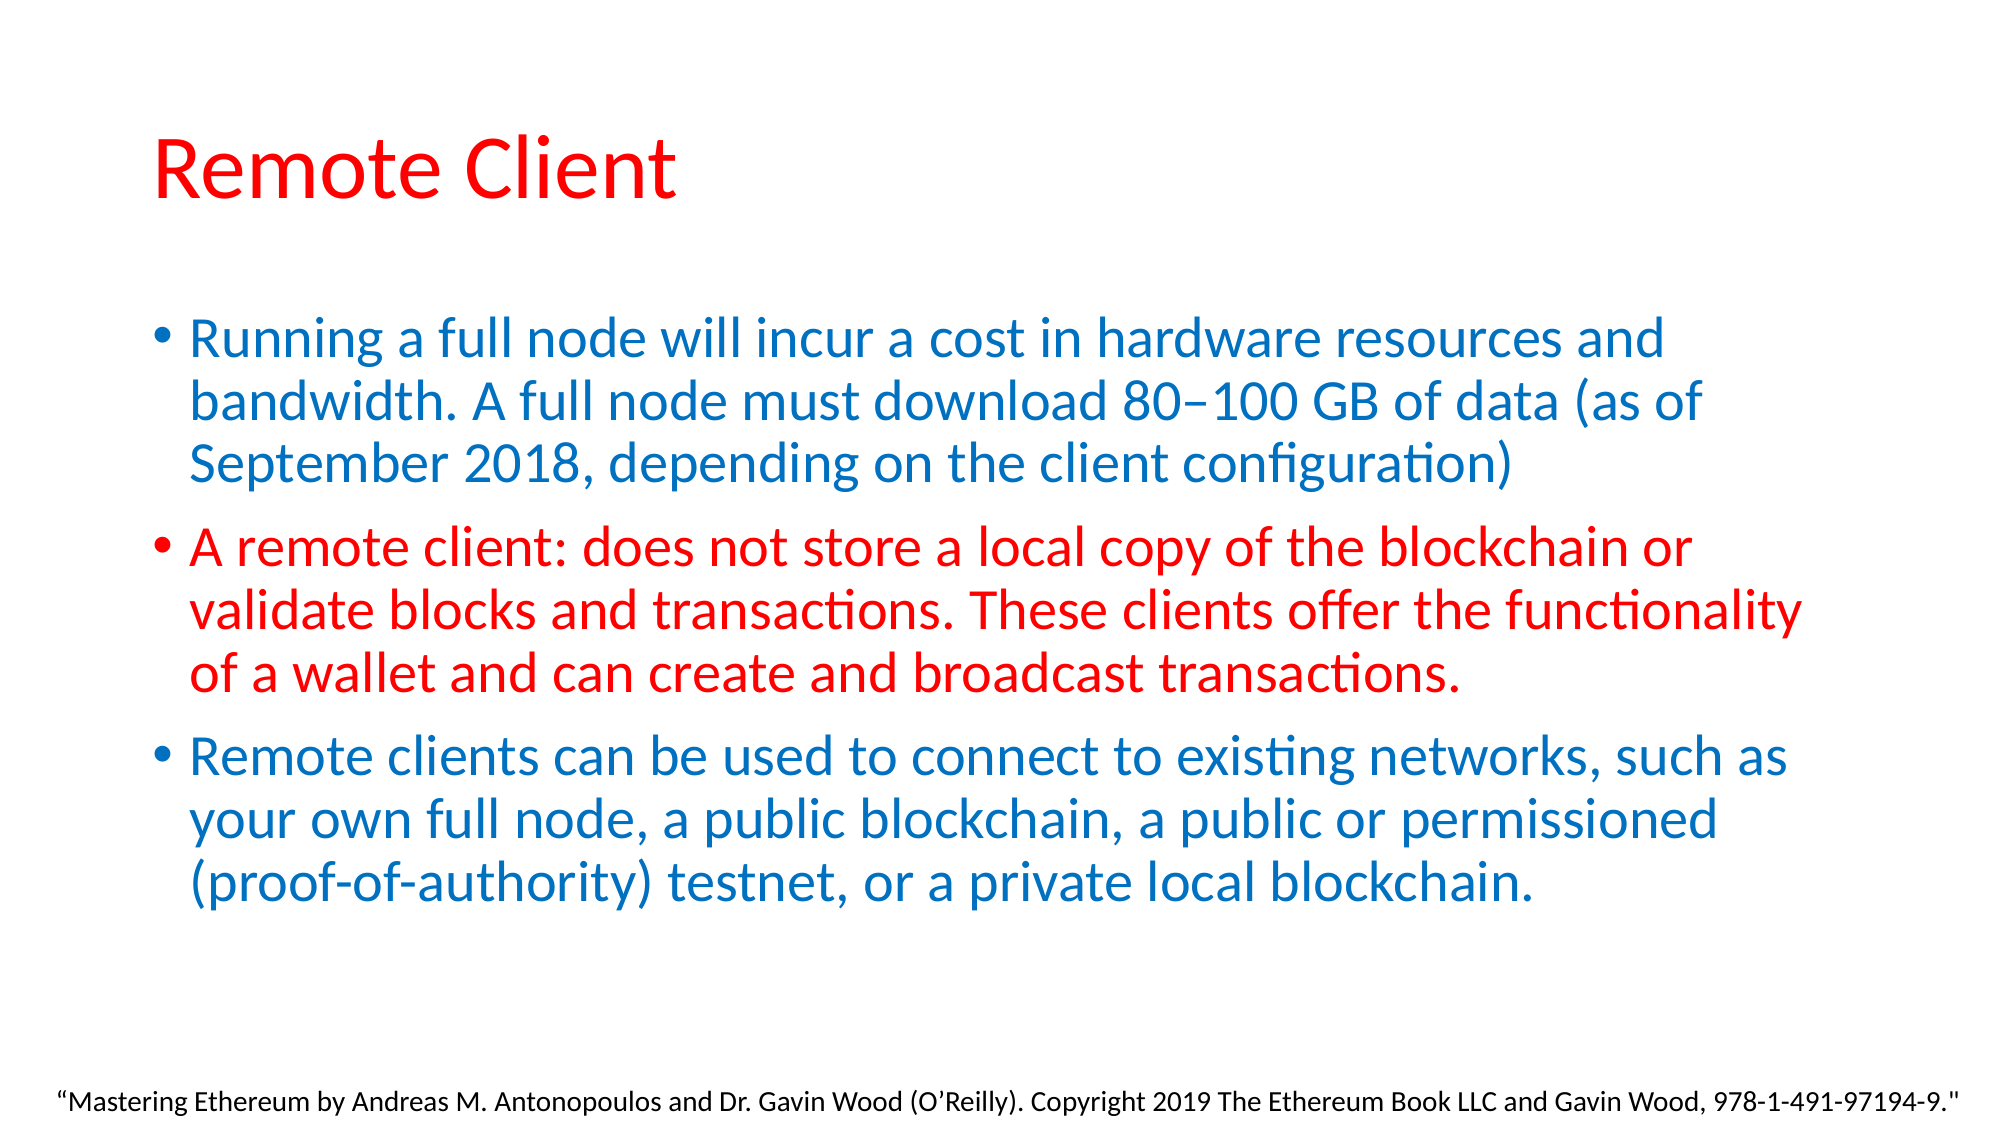

# Remote Client
Running a full node will incur a cost in hardware resources and bandwidth. A full node must download 80–100 GB of data (as of September 2018, depending on the client configuration)
A remote client: does not store a local copy of the blockchain or validate blocks and transactions. These clients offer the functionality of a wallet and can create and broadcast transactions.
Remote clients can be used to connect to existing networks, such as your own full node, a public blockchain, a public or permissioned (proof-of-authority) testnet, or a private local blockchain.
“Mastering Ethereum by Andreas M. Antonopoulos and Dr. Gavin Wood (O’Reilly). Copyright 2019 The Ethereum Book LLC and Gavin Wood, 978-1-491-97194-9."